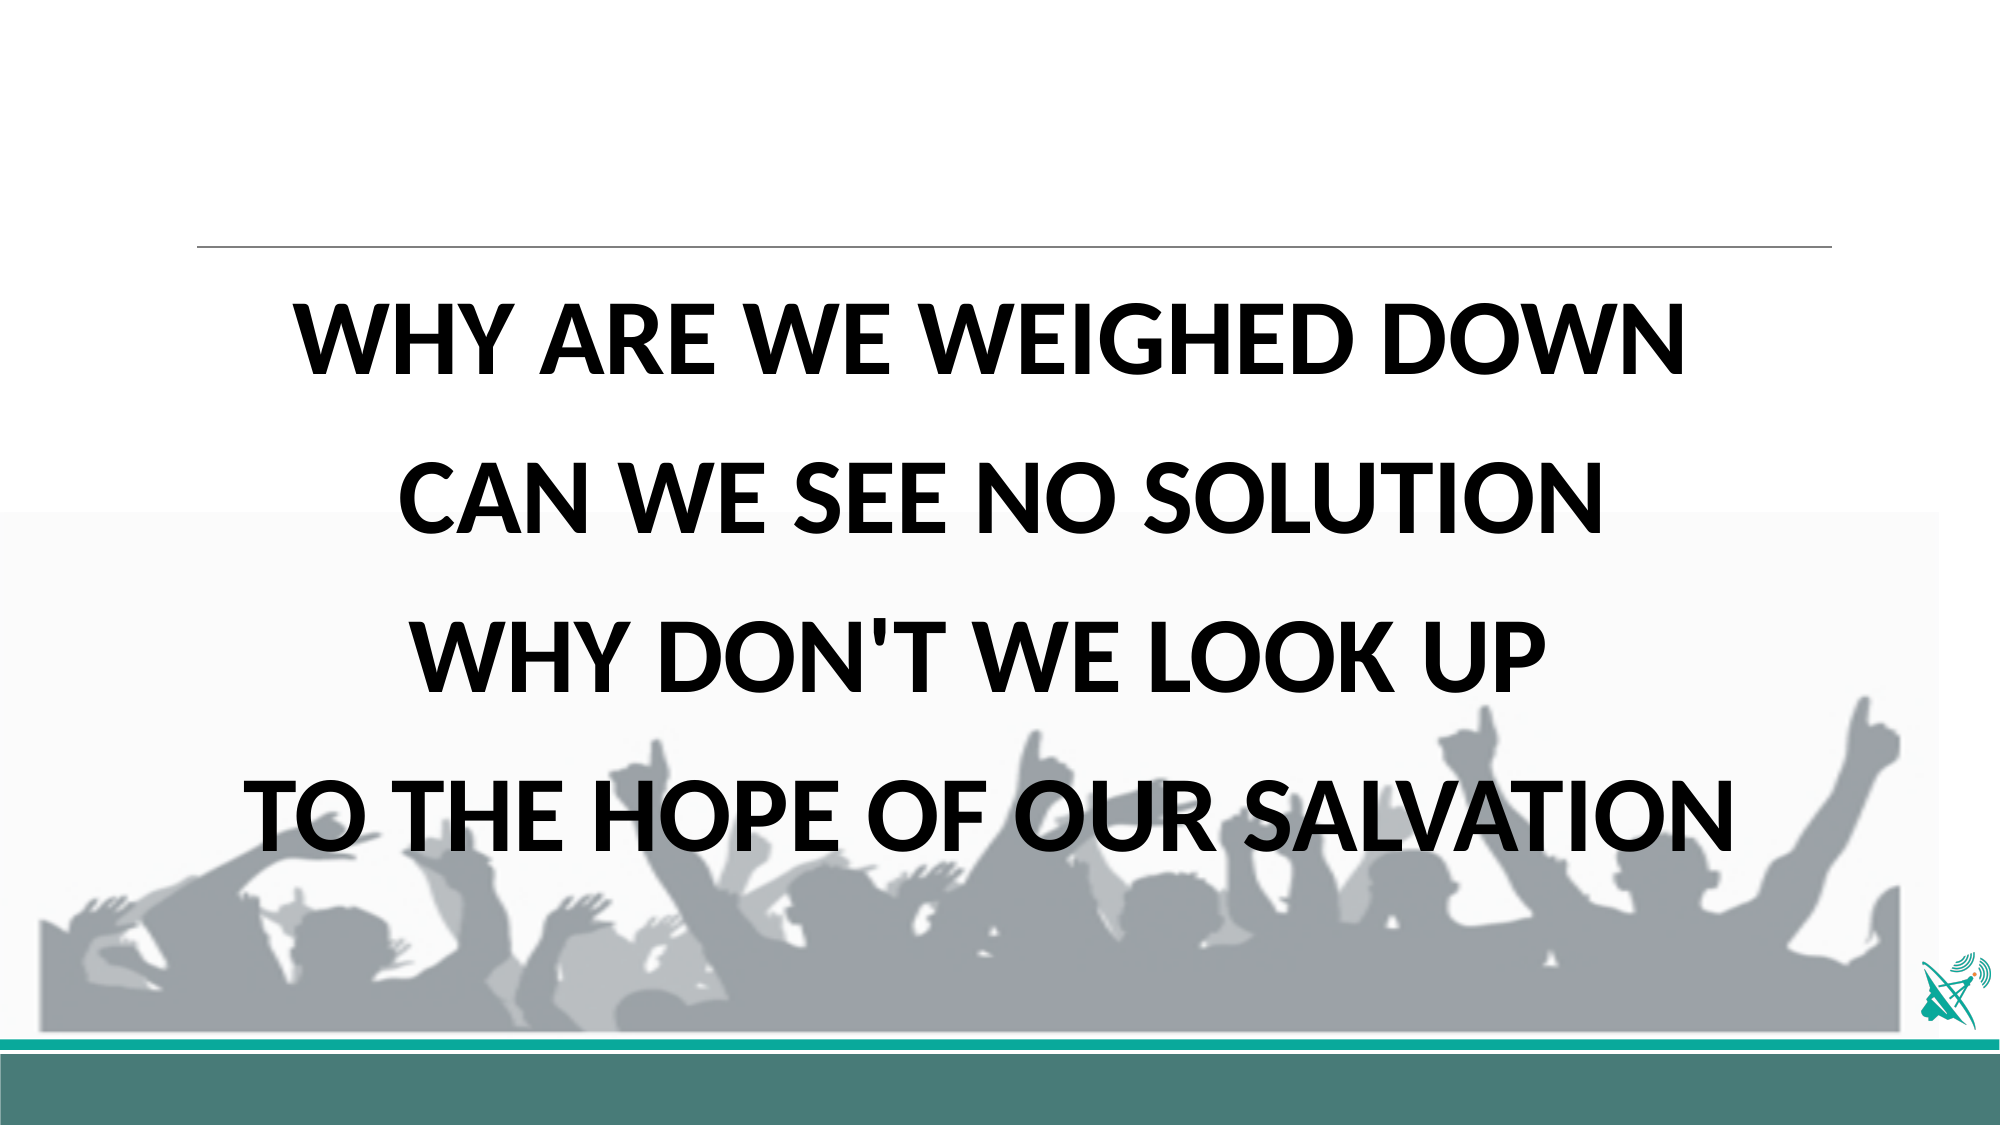

WHY ARE WE WEIGHED DOWN
 CAN WE SEE NO SOLUTION
WHY DON'T WE LOOK UP
TO THE HOPE OF OUR SALVATION